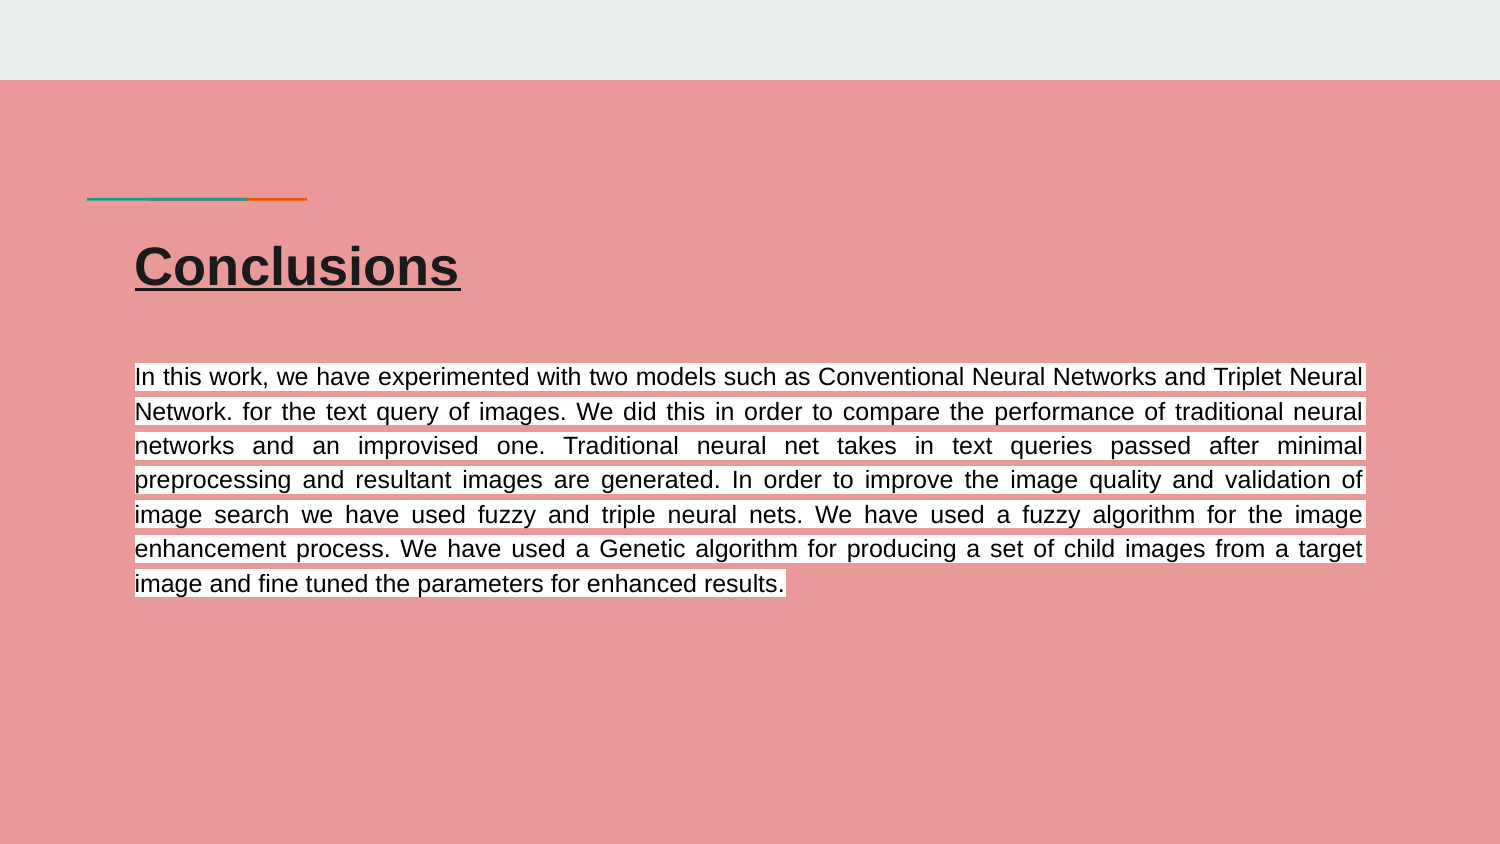

# Conclusions
In this work, we have experimented with two models such as Conventional Neural Networks and Triplet Neural Network. for the text query of images. We did this in order to compare the performance of traditional neural networks and an improvised one. Traditional neural net takes in text queries passed after minimal preprocessing and resultant images are generated. In order to improve the image quality and validation of image search we have used fuzzy and triple neural nets. We have used a fuzzy algorithm for the image enhancement process. We have used a Genetic algorithm for producing a set of child images from a target image and fine tuned the parameters for enhanced results.